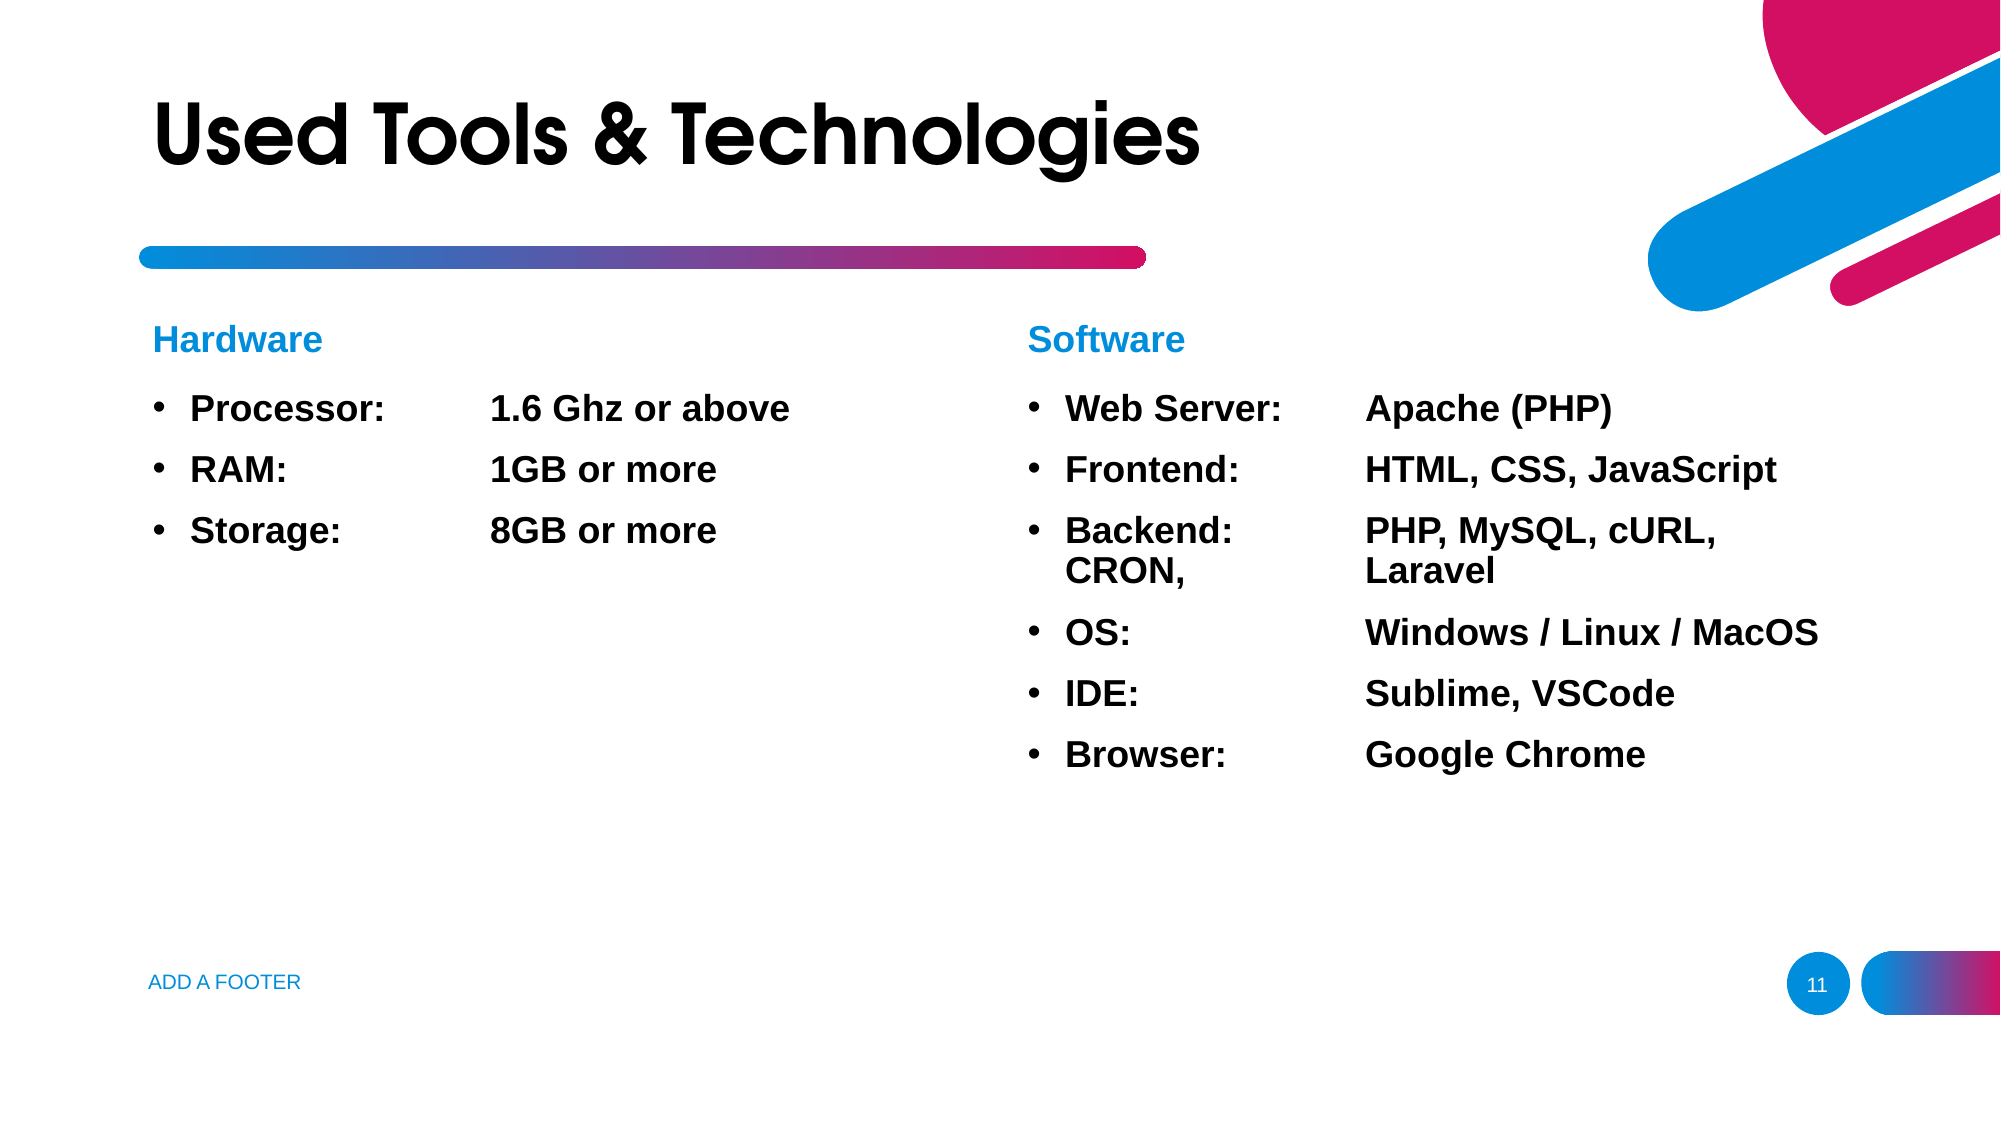

# Used Tools & Technologies
Hardware
Software
Processor:	1.6 Ghz or above
RAM:		1GB or more
Storage:	8GB or more
Web Server:	Apache (PHP)
Frontend:	HTML, CSS, JavaScript
Backend:	PHP, MySQL, cURL, CRON, 		Laravel
OS:		Windows / Linux / MacOS
IDE:		Sublime, VSCode
Browser:	Google Chrome
ADD A FOOTER
11